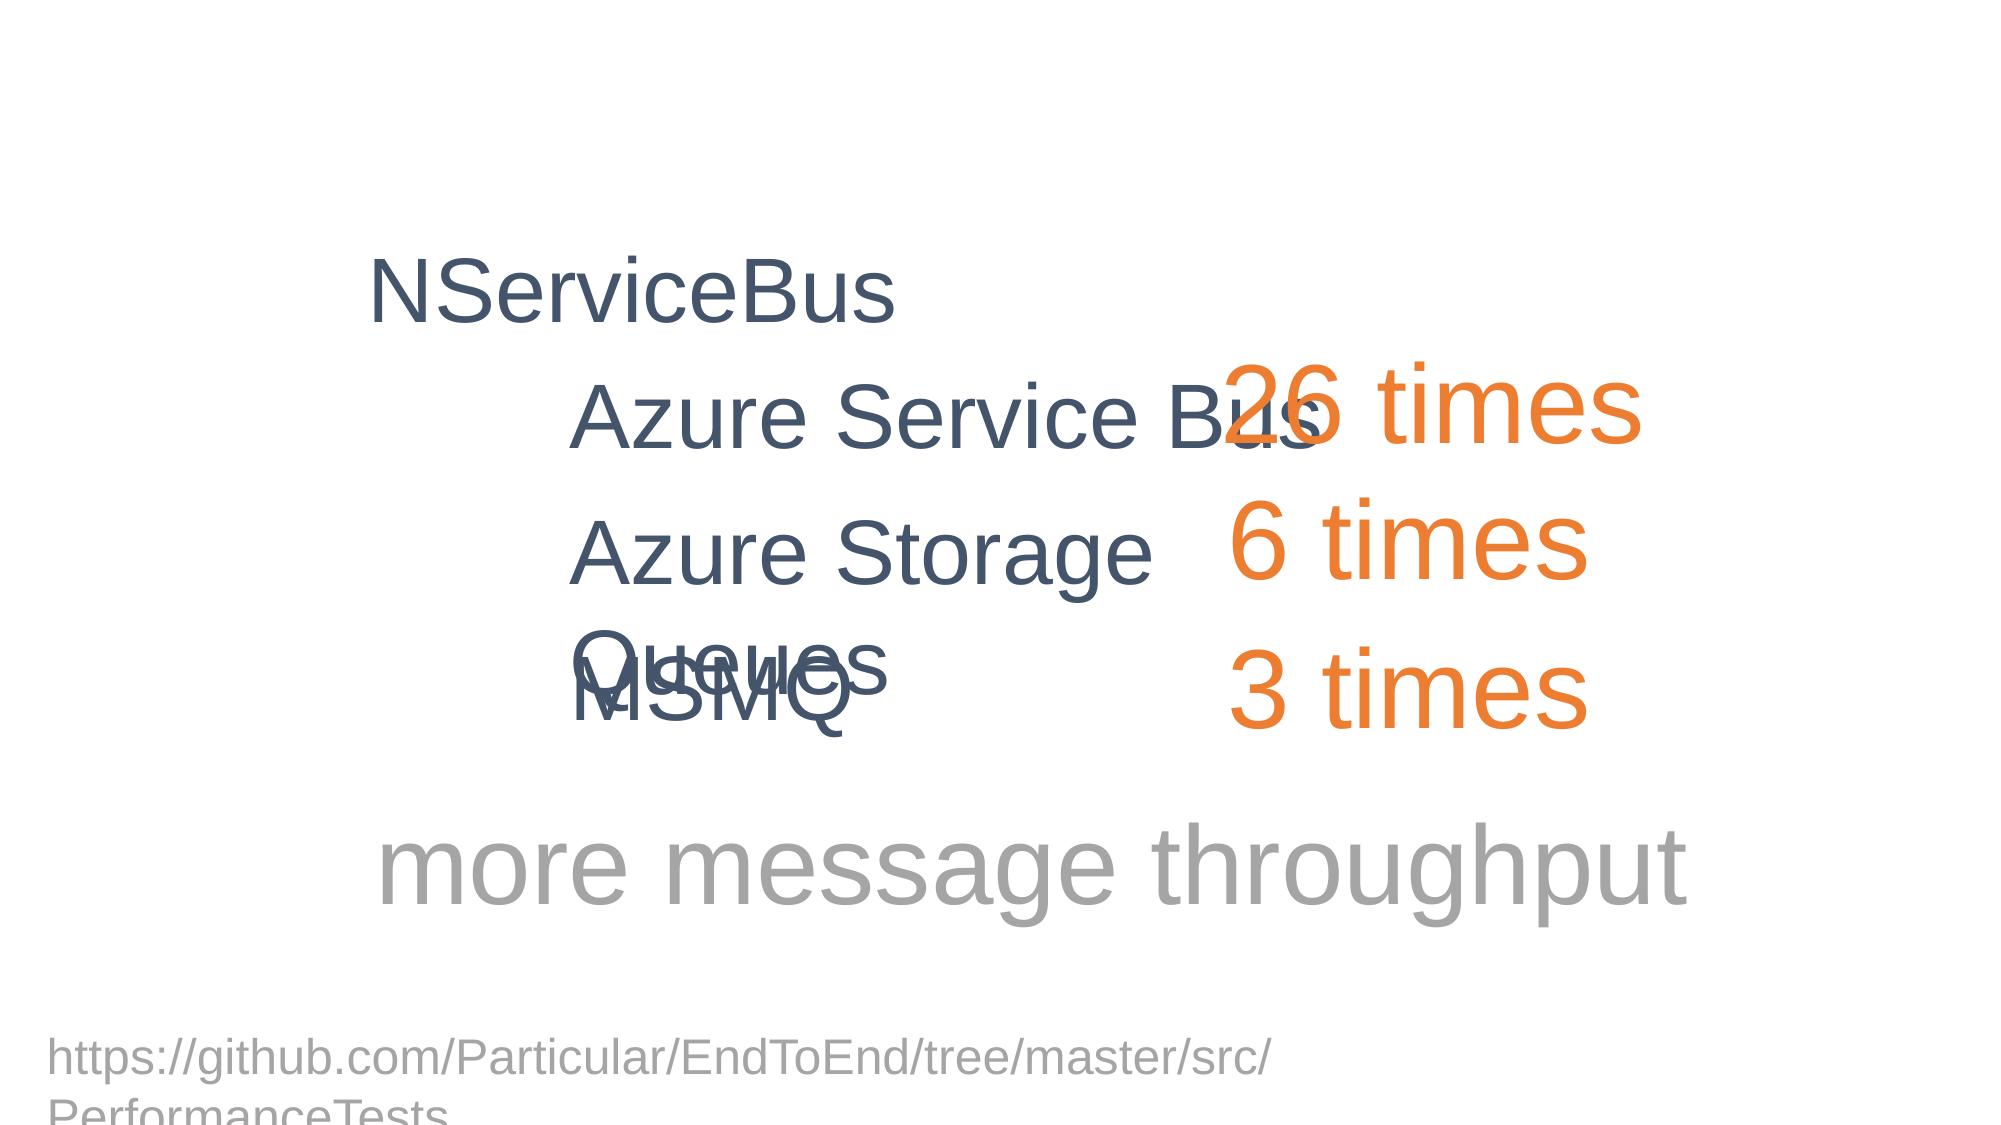

NServiceBus
26 times
Azure Service Bus
6 times
Azure Storage Queues
3 times
MSMQ
more message throughput
https://github.com/Particular/EndToEnd/tree/master/src/PerformanceTests